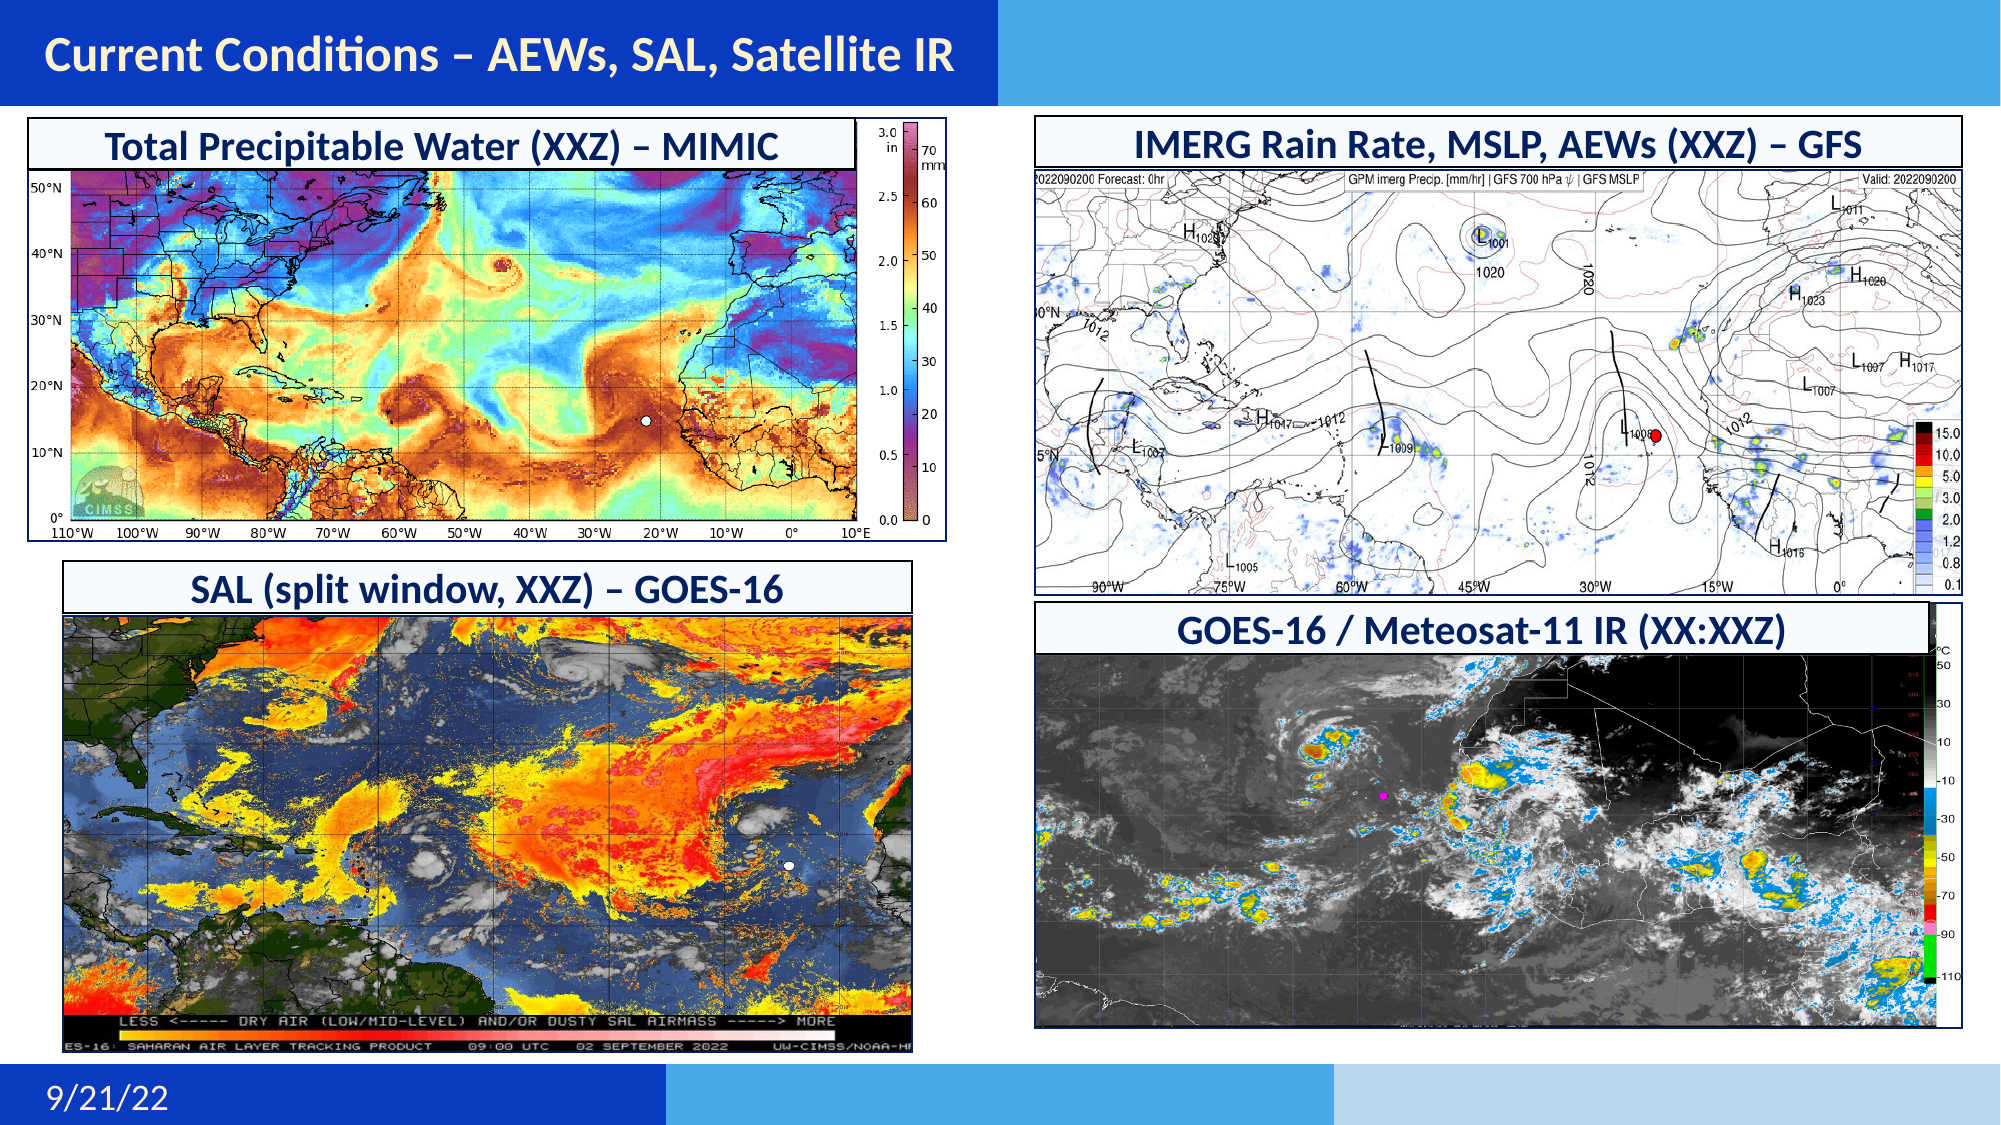

# Current Conditions – AEWs, SAL, Satellite IR
IMERG Rain Rate, MSLP, AEWs (XXZ) – GFS
Total Precipitable Water (XXZ) – MIMIC

SAL (split window, XXZ) – GOES-16
GOES-16 / Meteosat-11 IR (XX:XXZ)

9/21/22